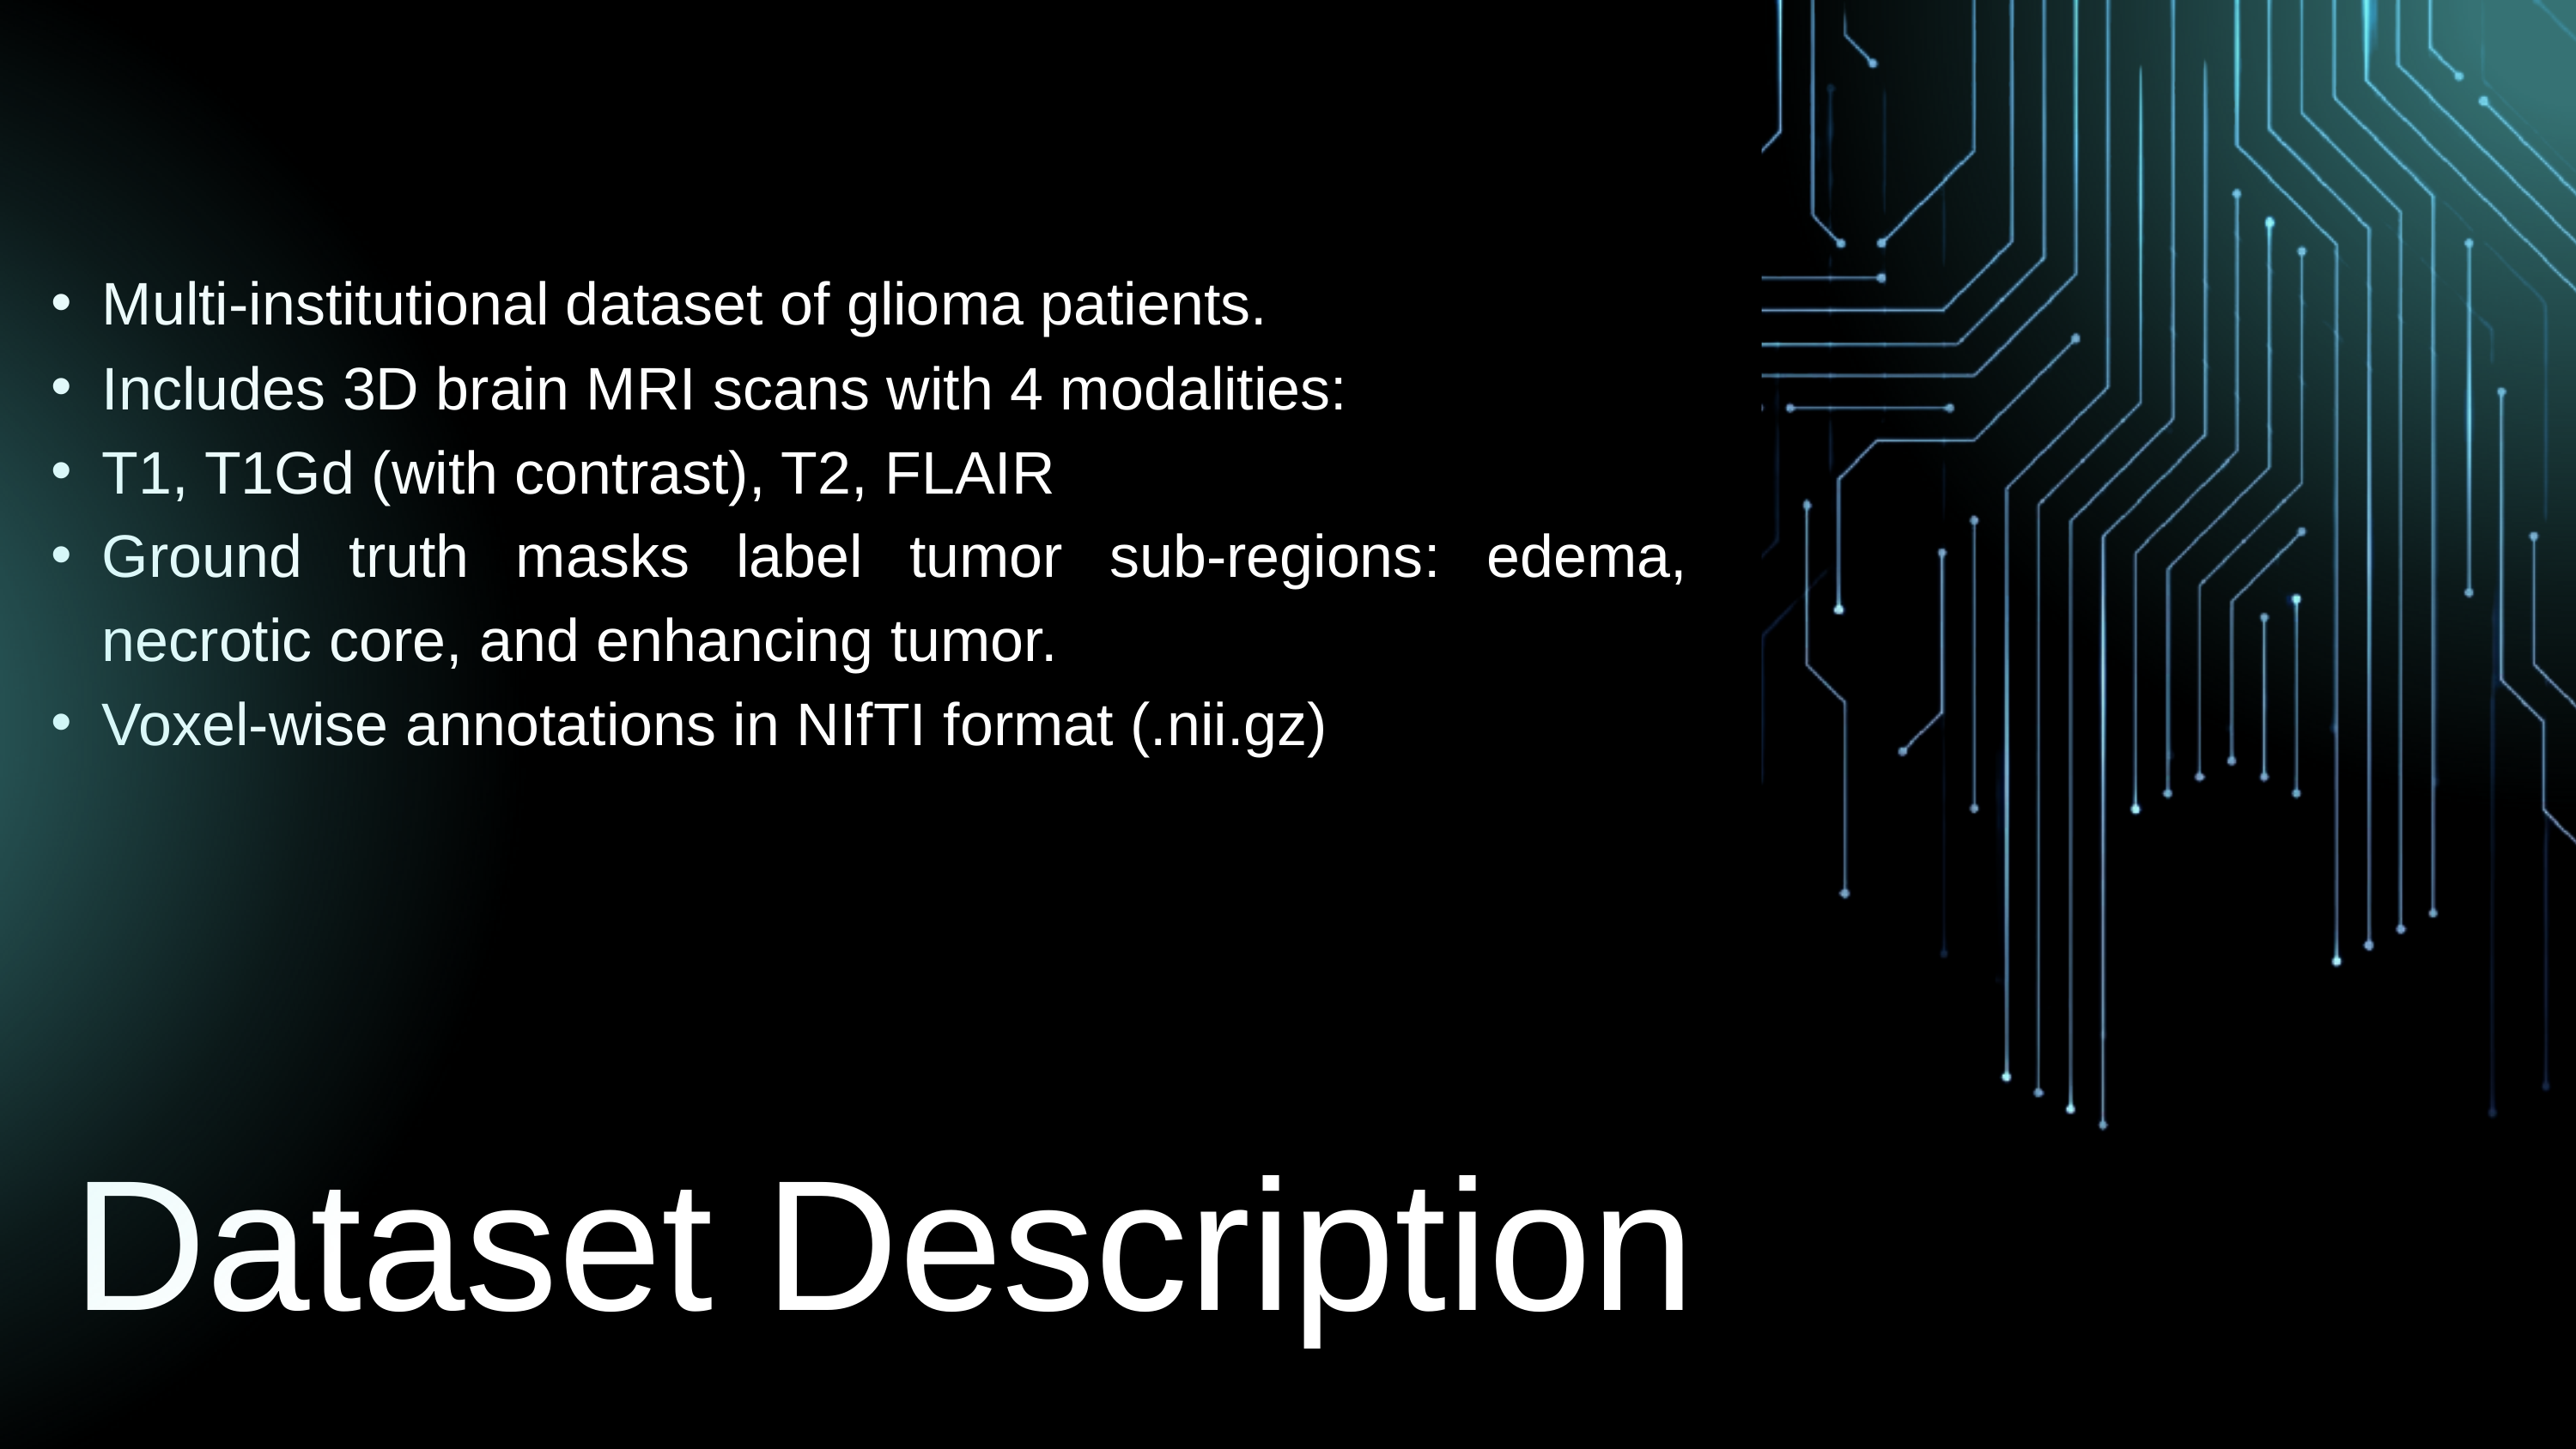

Multi-institutional dataset of glioma patients.
Includes 3D brain MRI scans with 4 modalities:
T1, T1Gd (with contrast), T2, FLAIR
Ground truth masks label tumor sub-regions: edema, necrotic core, and enhancing tumor.
Voxel-wise annotations in NIfTI format (.nii.gz)

Dataset Description